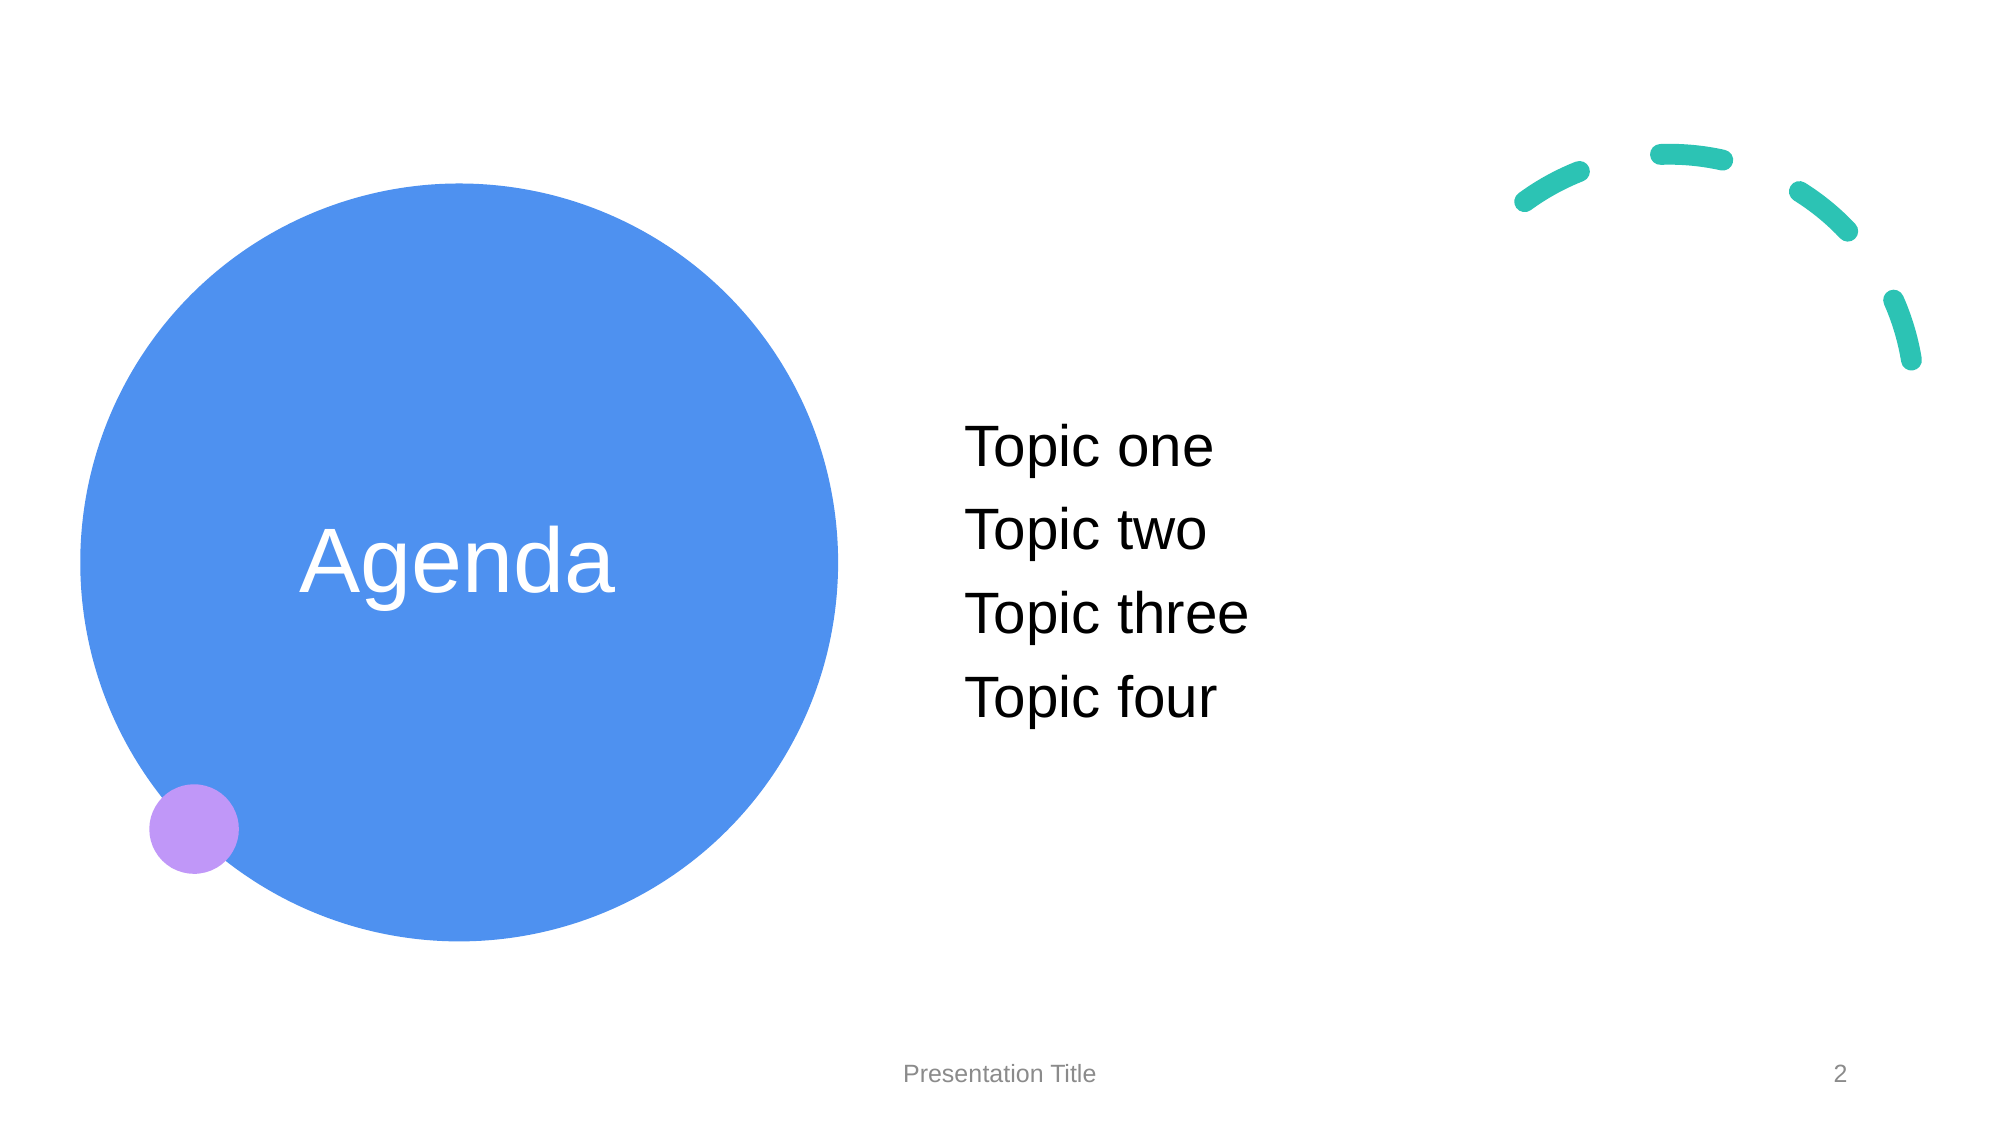

# Agenda
Topic one
Topic two
Topic three
Topic four
Presentation Title
2